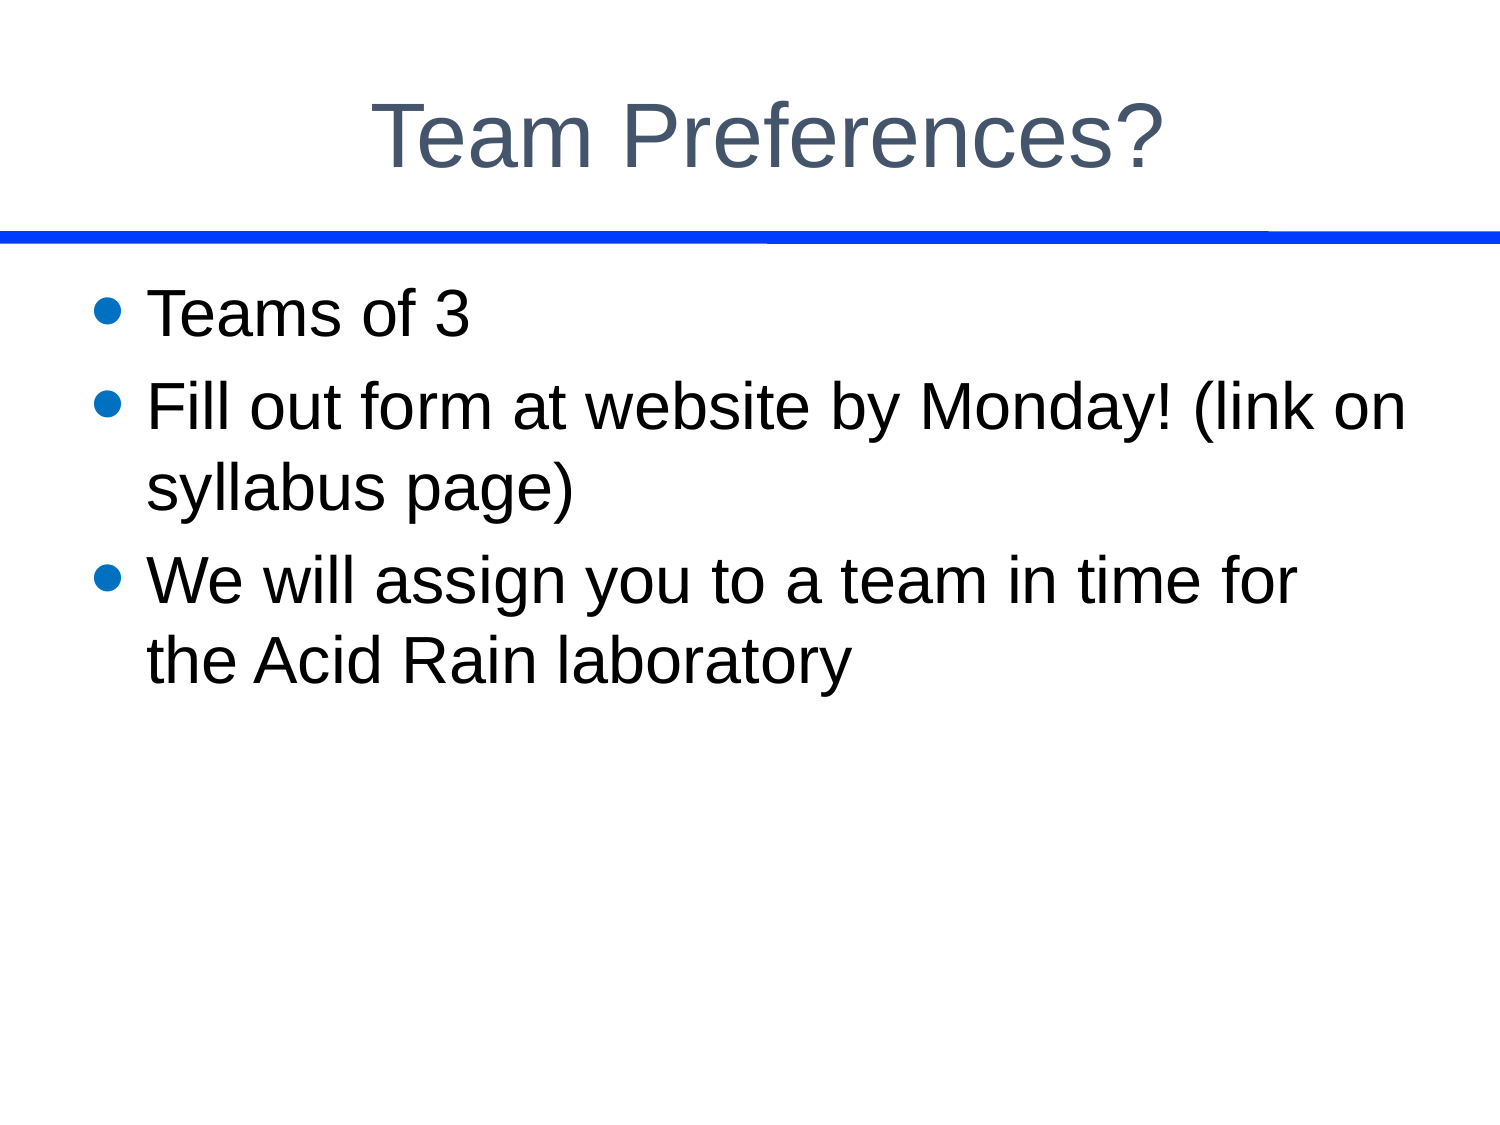

# Team Preferences?
Teams of 3
Fill out form at website by Monday! (link on syllabus page)
We will assign you to a team in time for the Acid Rain laboratory